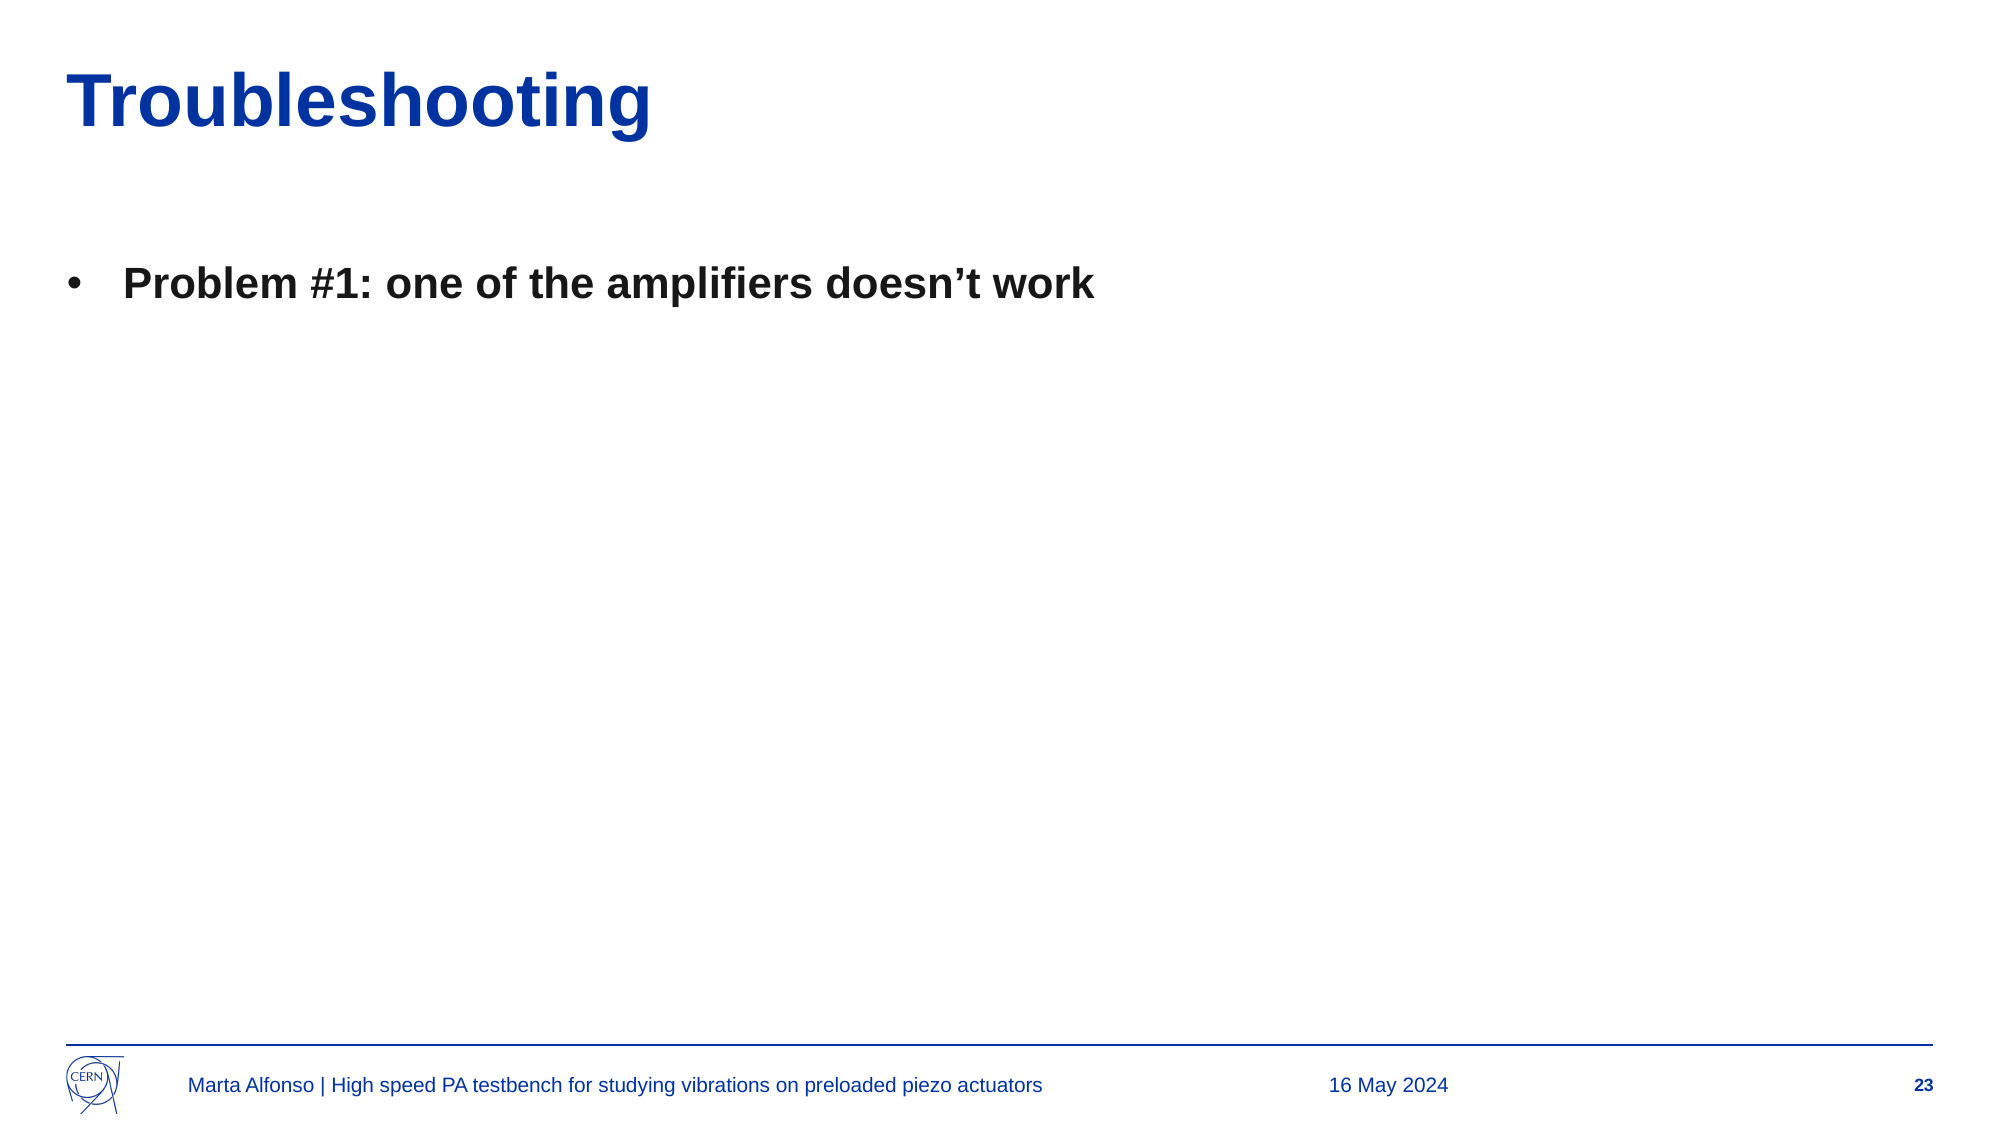

# Troubleshooting
Problem #1: one of the amplifiers doesn’t work
Marta Alfonso | High speed PA testbench for studying vibrations on preloaded piezo actuators
16 May 2024
23